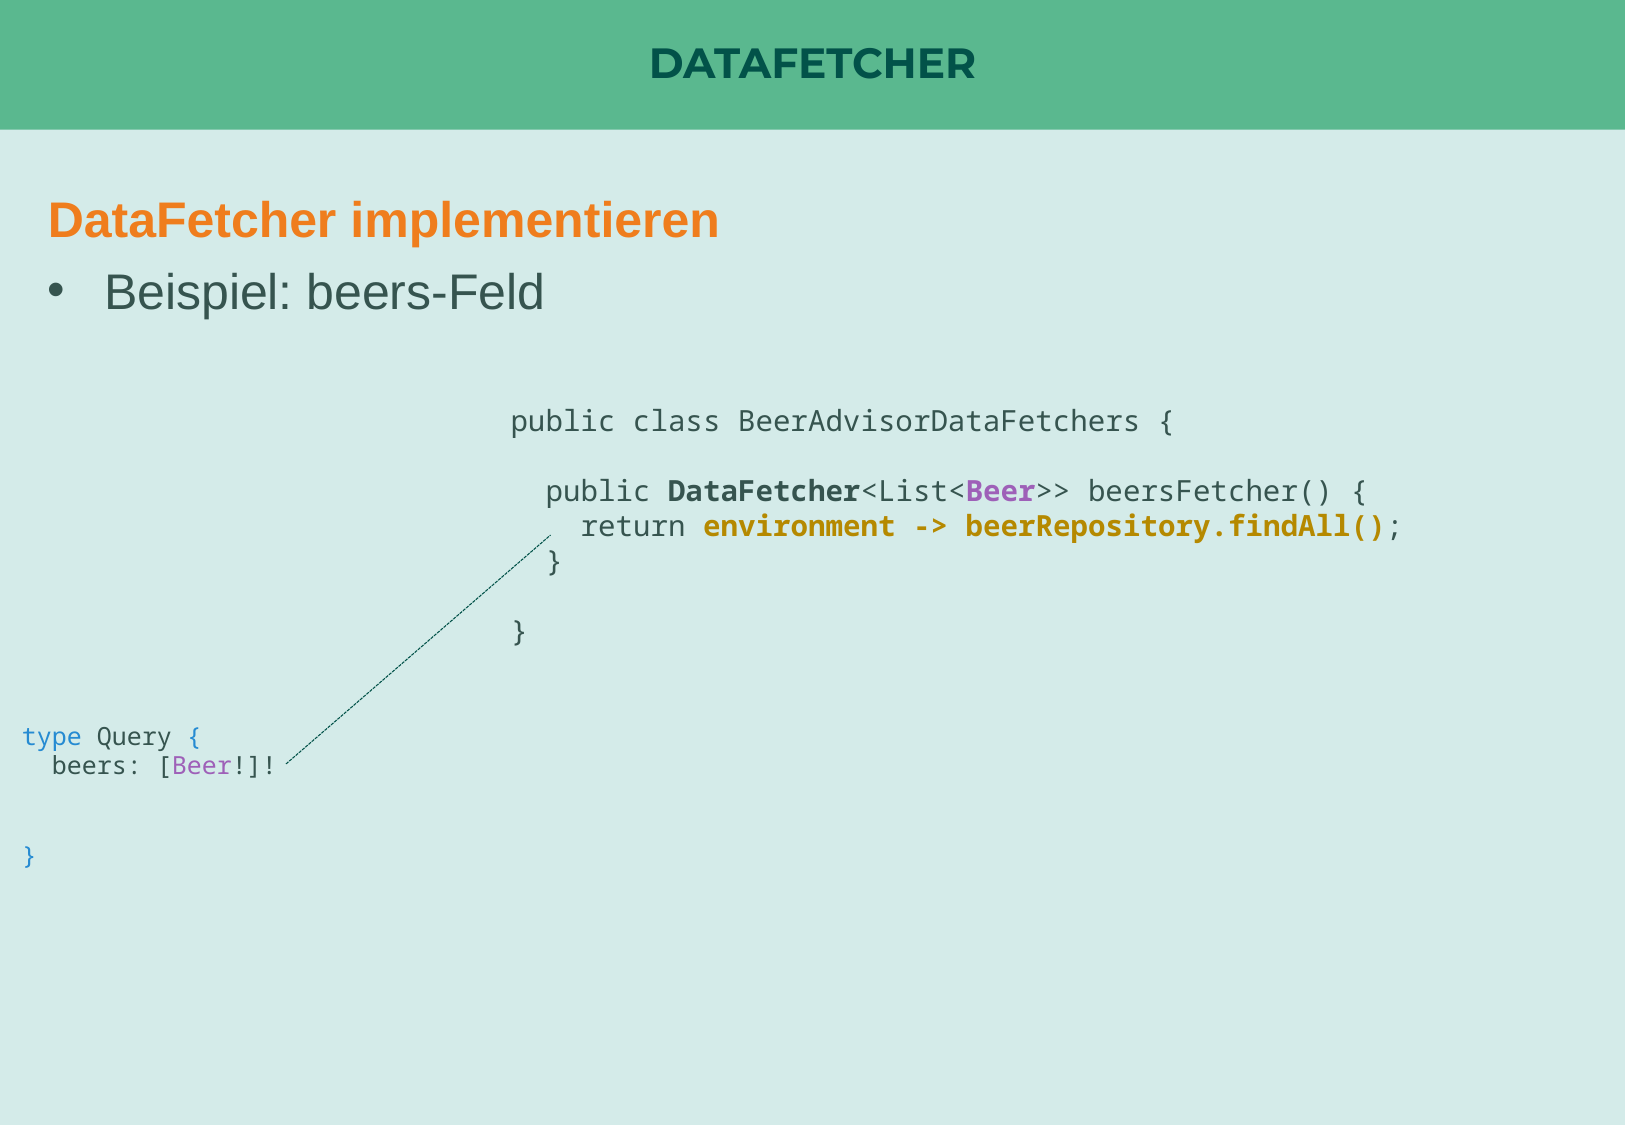

# DataFetcher
DataFetcher implementieren
Beispiel: beers-Feld
public class BeerAdvisorDataFetchers {

  public DataFetcher<List<Beer>> beersFetcher() {
    return environment -> beerRepository.findAll();
  }

}

type Query {
  beers: [Beer!]!

}